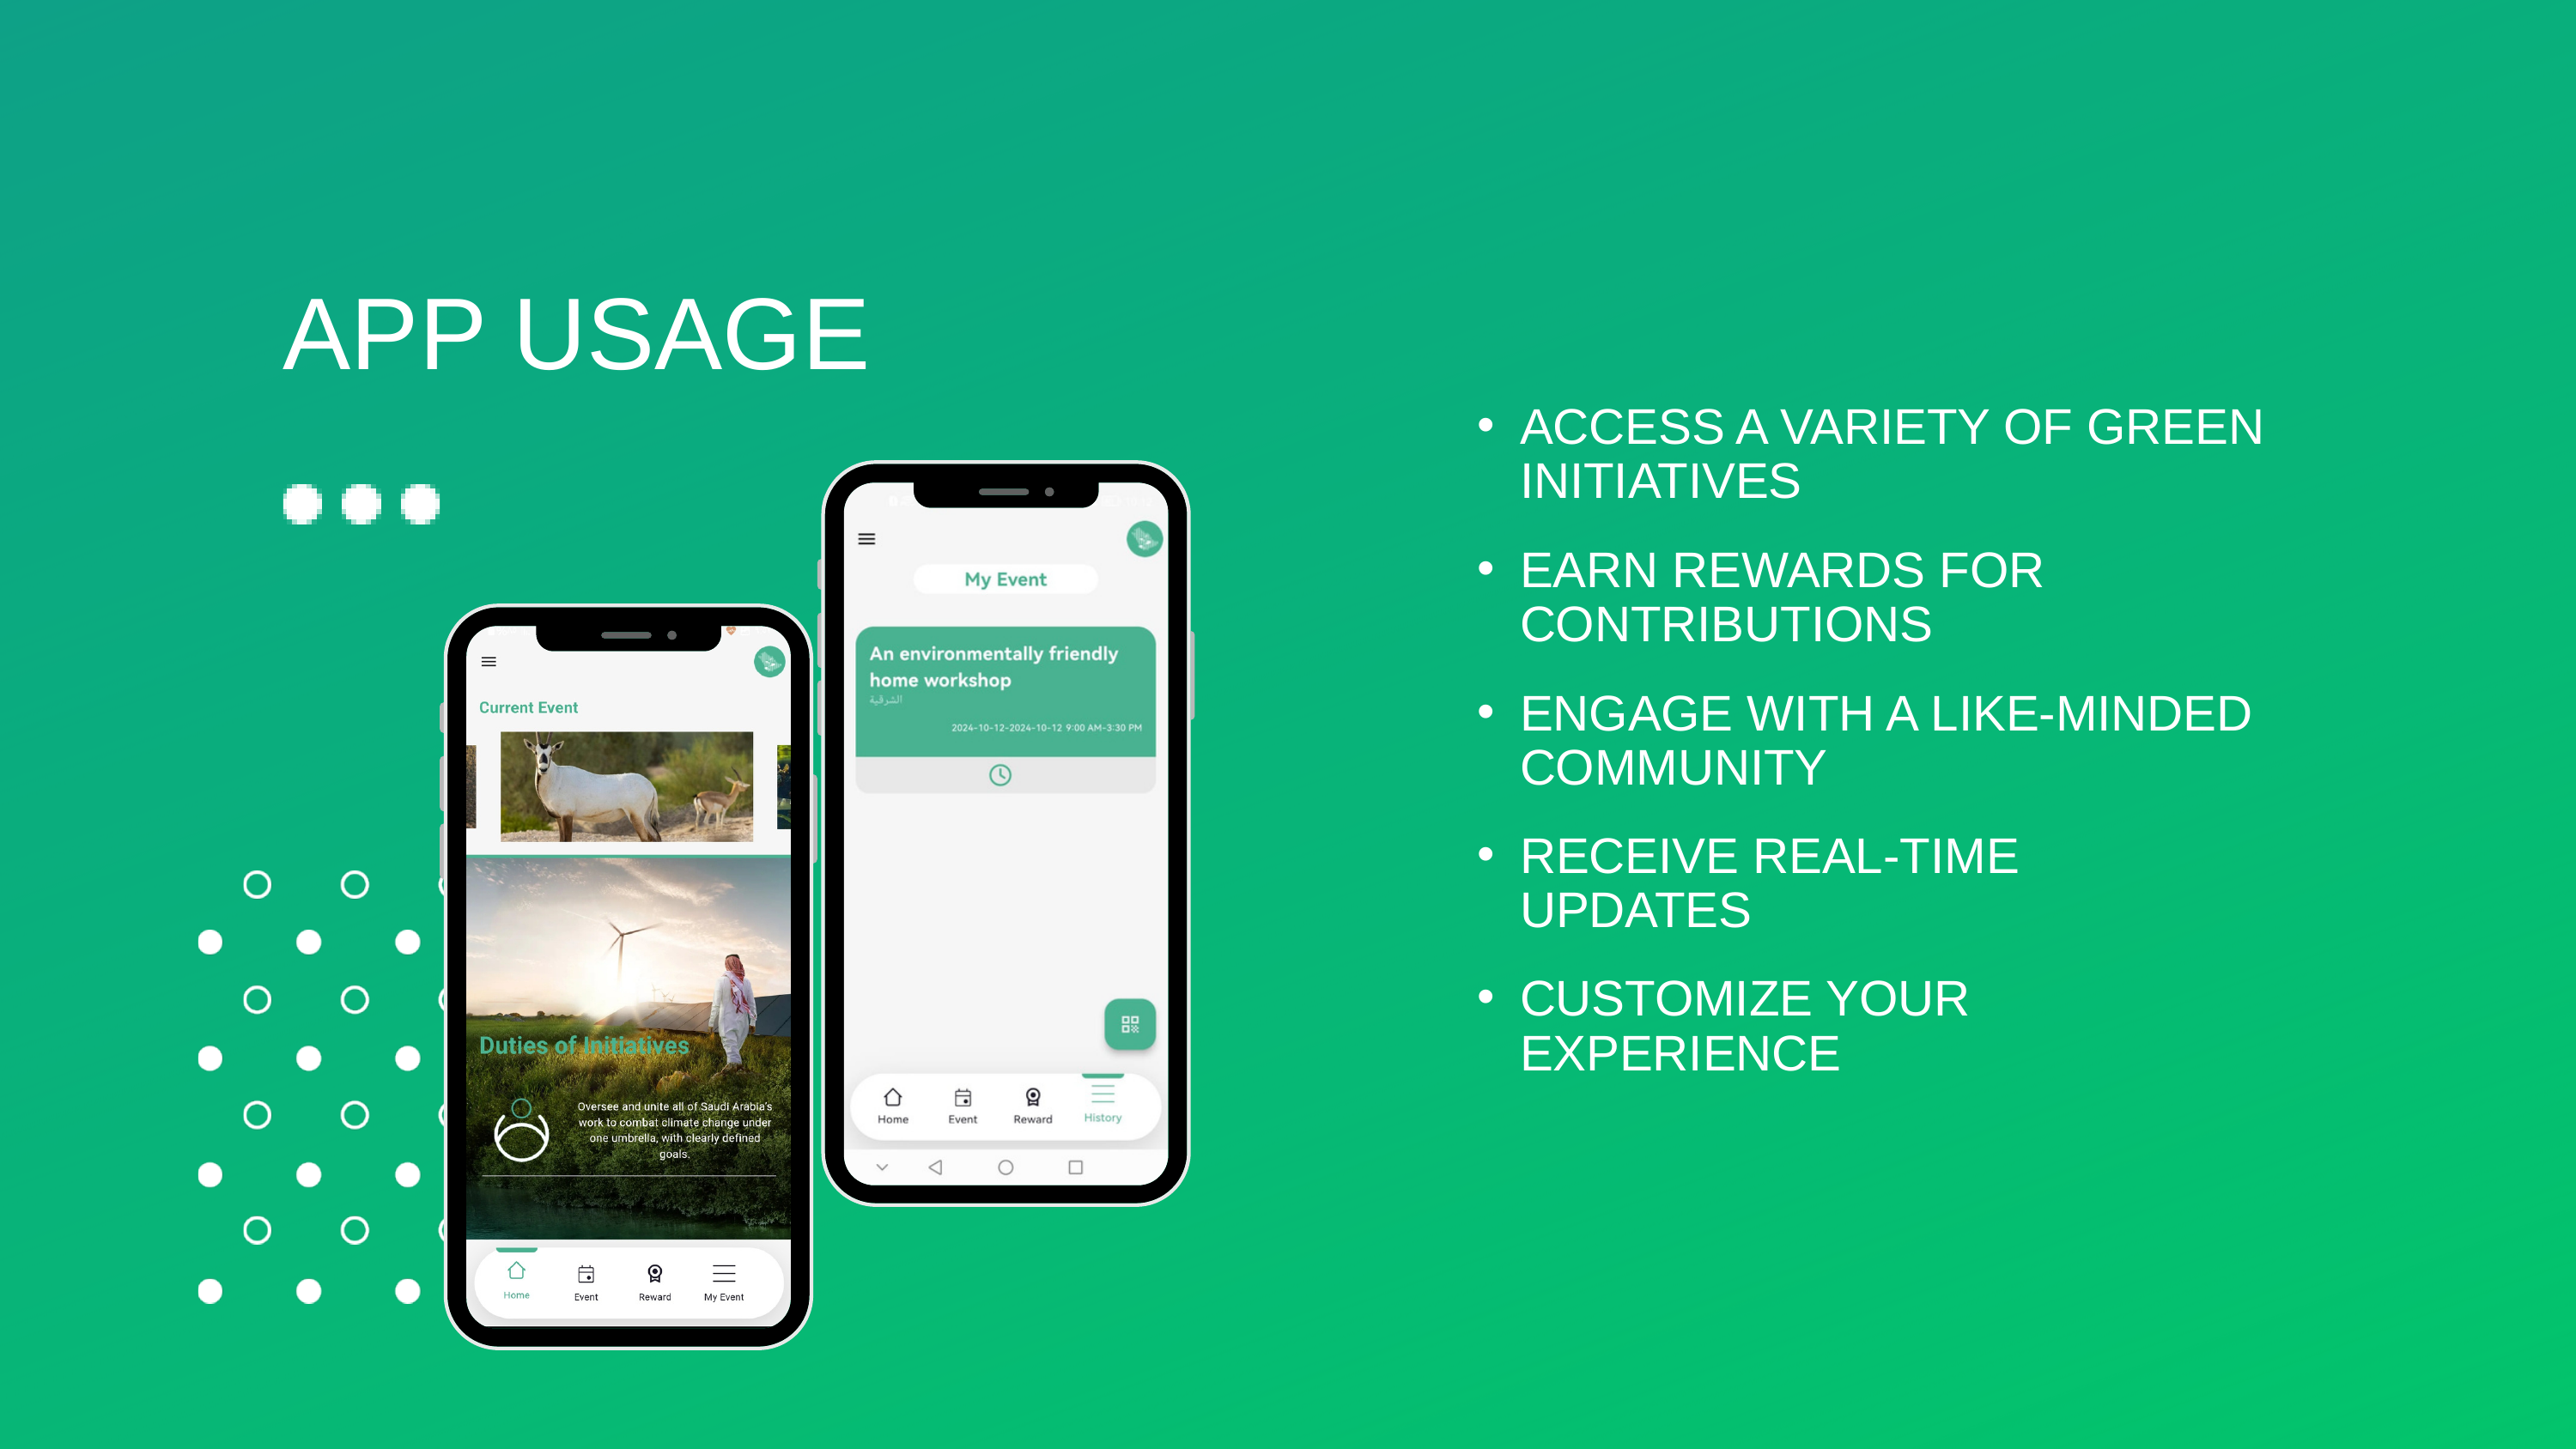

APP USAGE
ACCESS A VARIETY OF GREEN INITIATIVES

EARN REWARDS FOR CONTRIBUTIONS

ENGAGE WITH A LIKE-MINDED COMMUNITY
RECEIVE REAL-TIME UPDATES

CUSTOMIZE YOUR EXPERIENCE